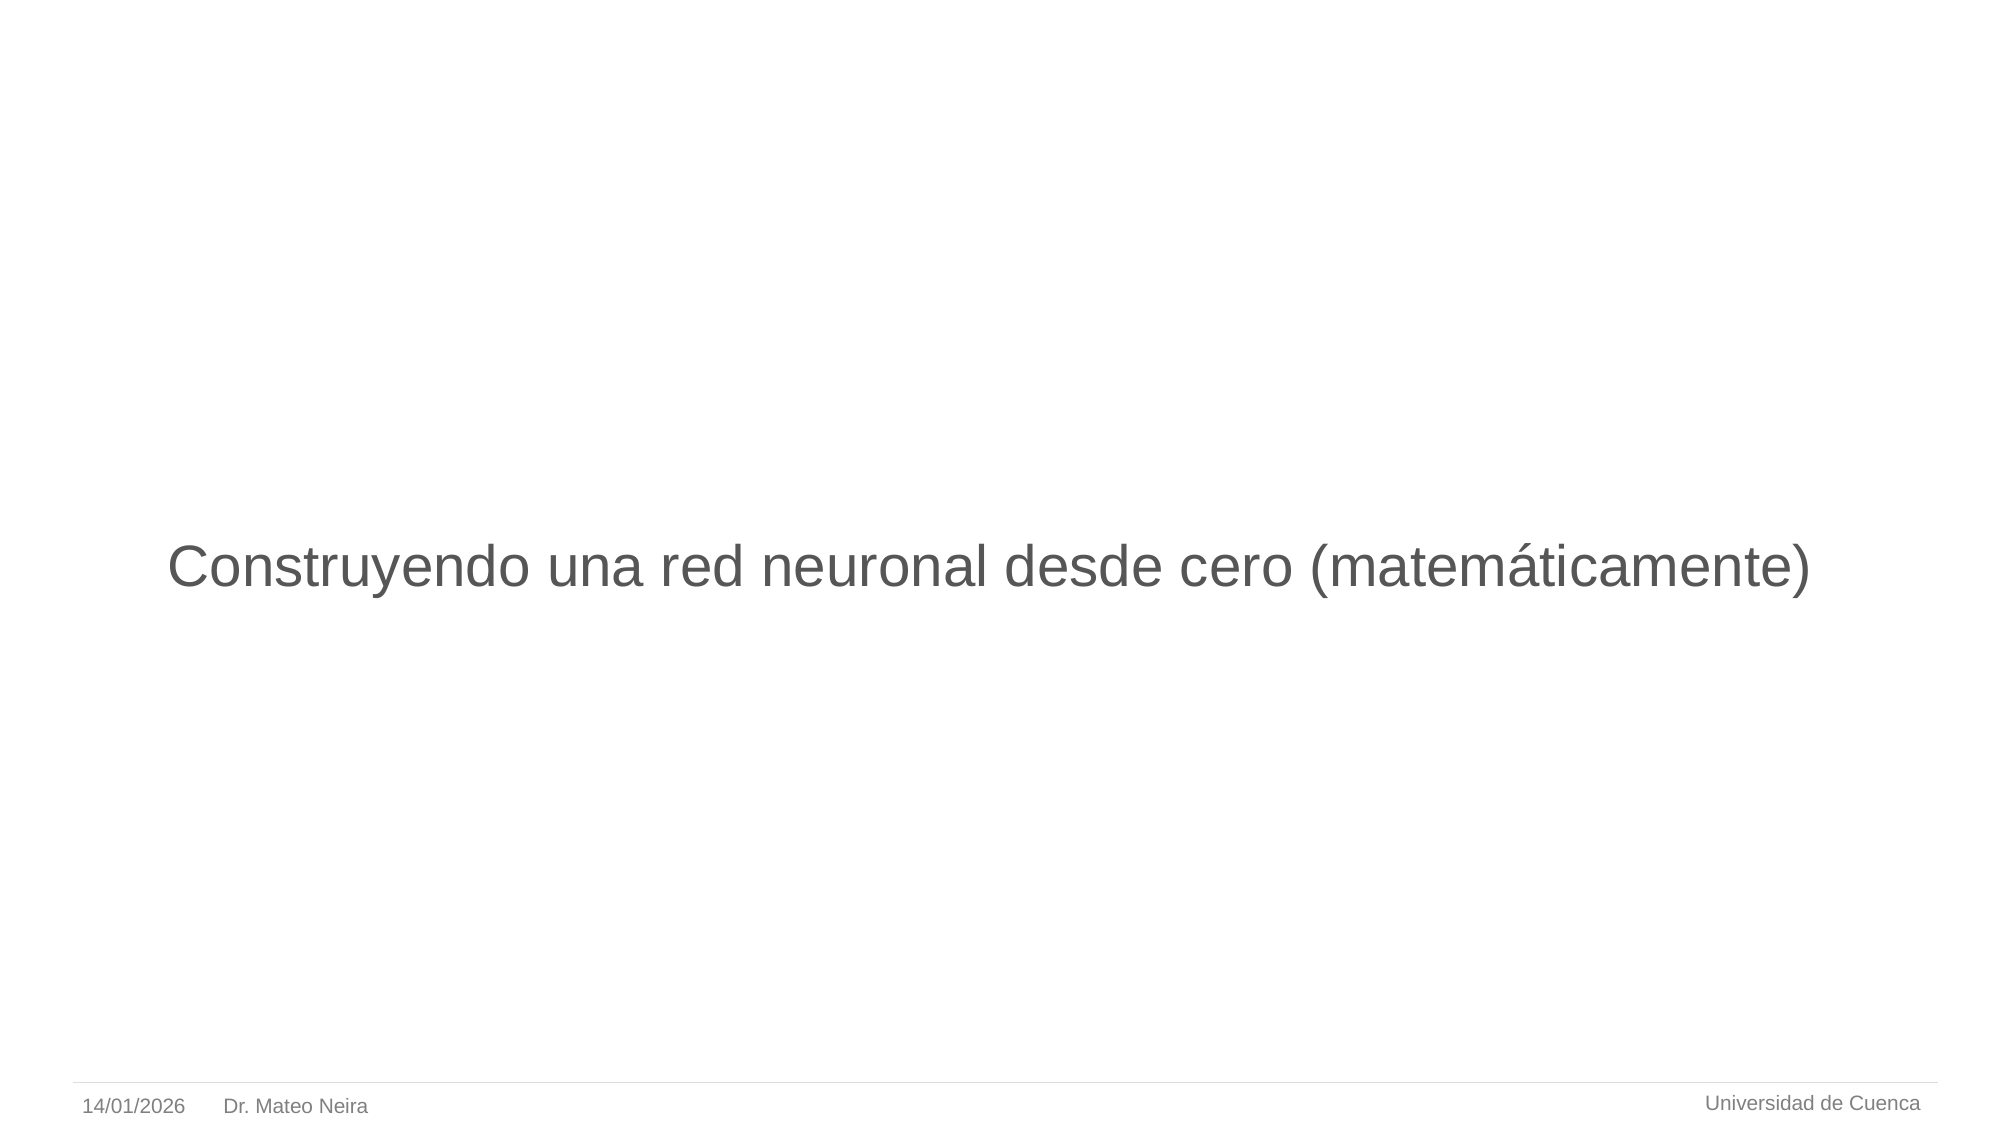

Construyendo una red neuronal desde cero (matemáticamente)